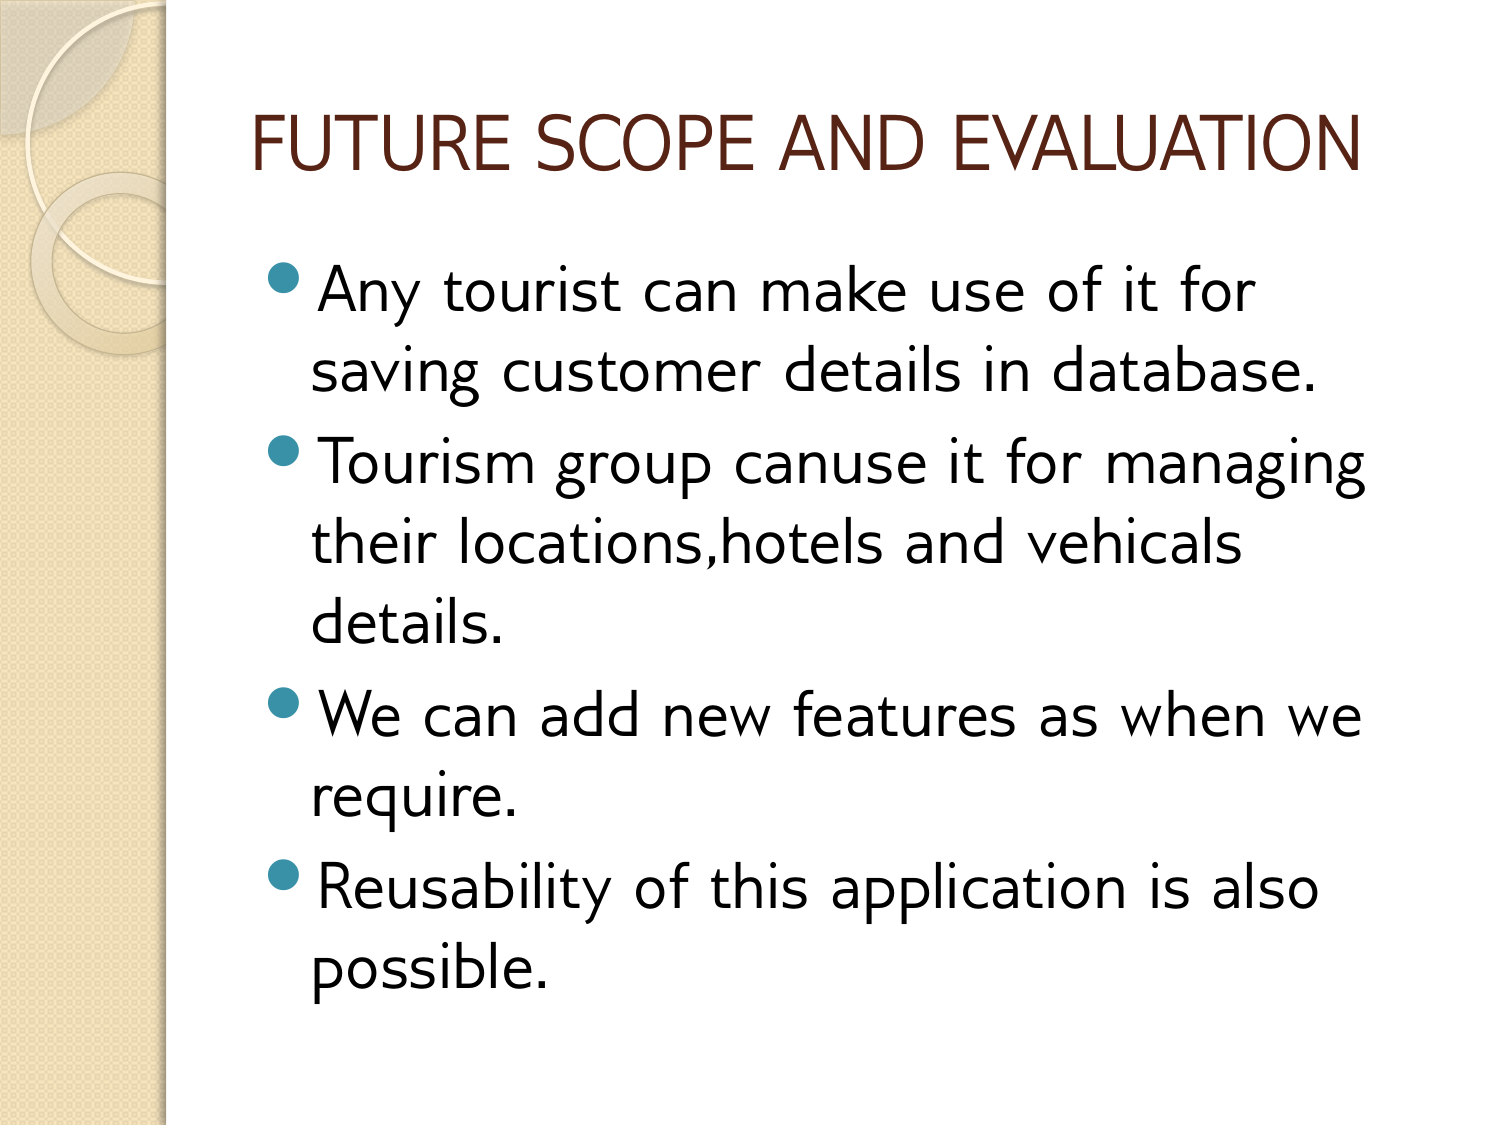

# FUTURE SCOPE AND EVALUATION
Any tourist can make use of it for saving customer details in database.
Tourism group canuse it for managing their locations,hotels and vehicals details.
We can add new features as when we require.
Reusability of this application is also possible.